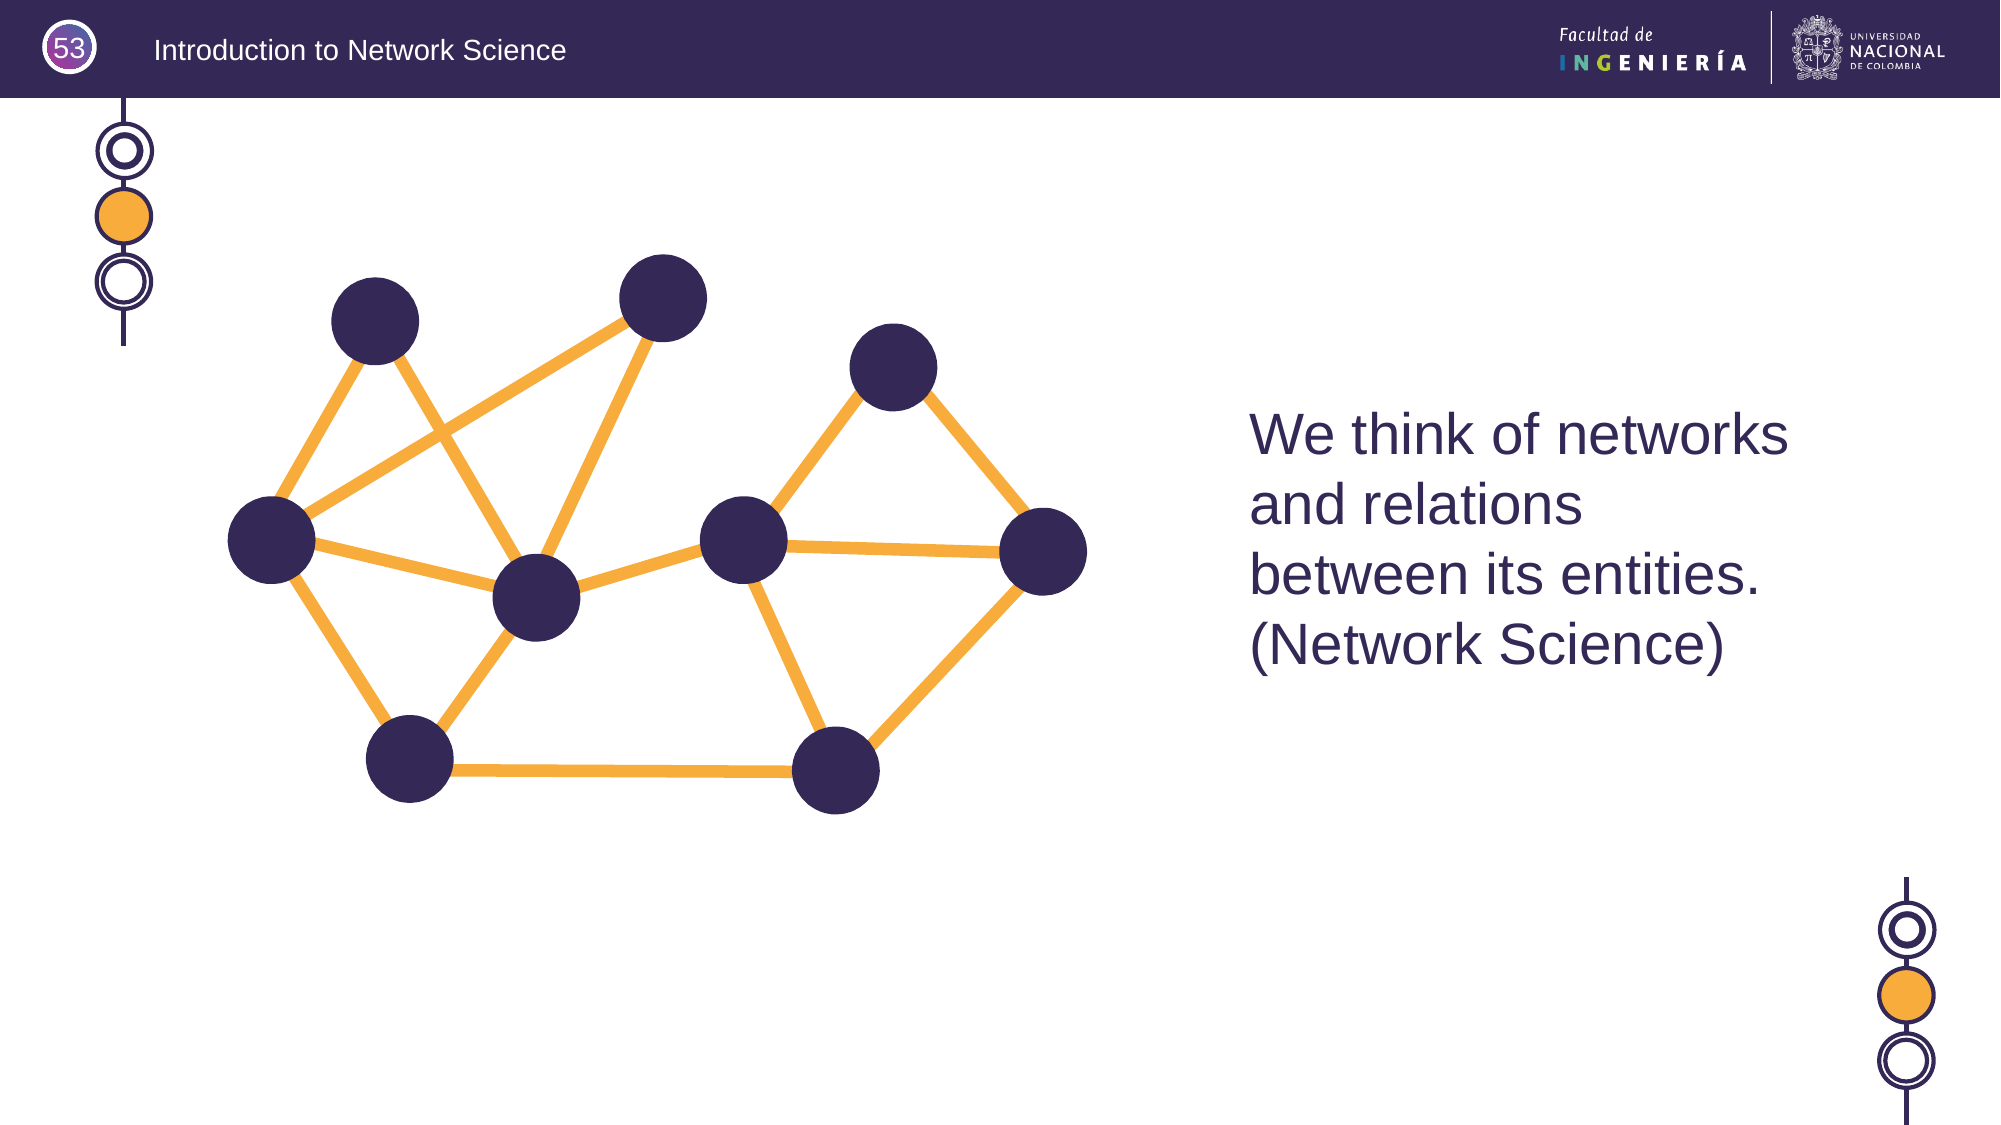

53

We think of networks
and relations between its entities.
(Network Science)